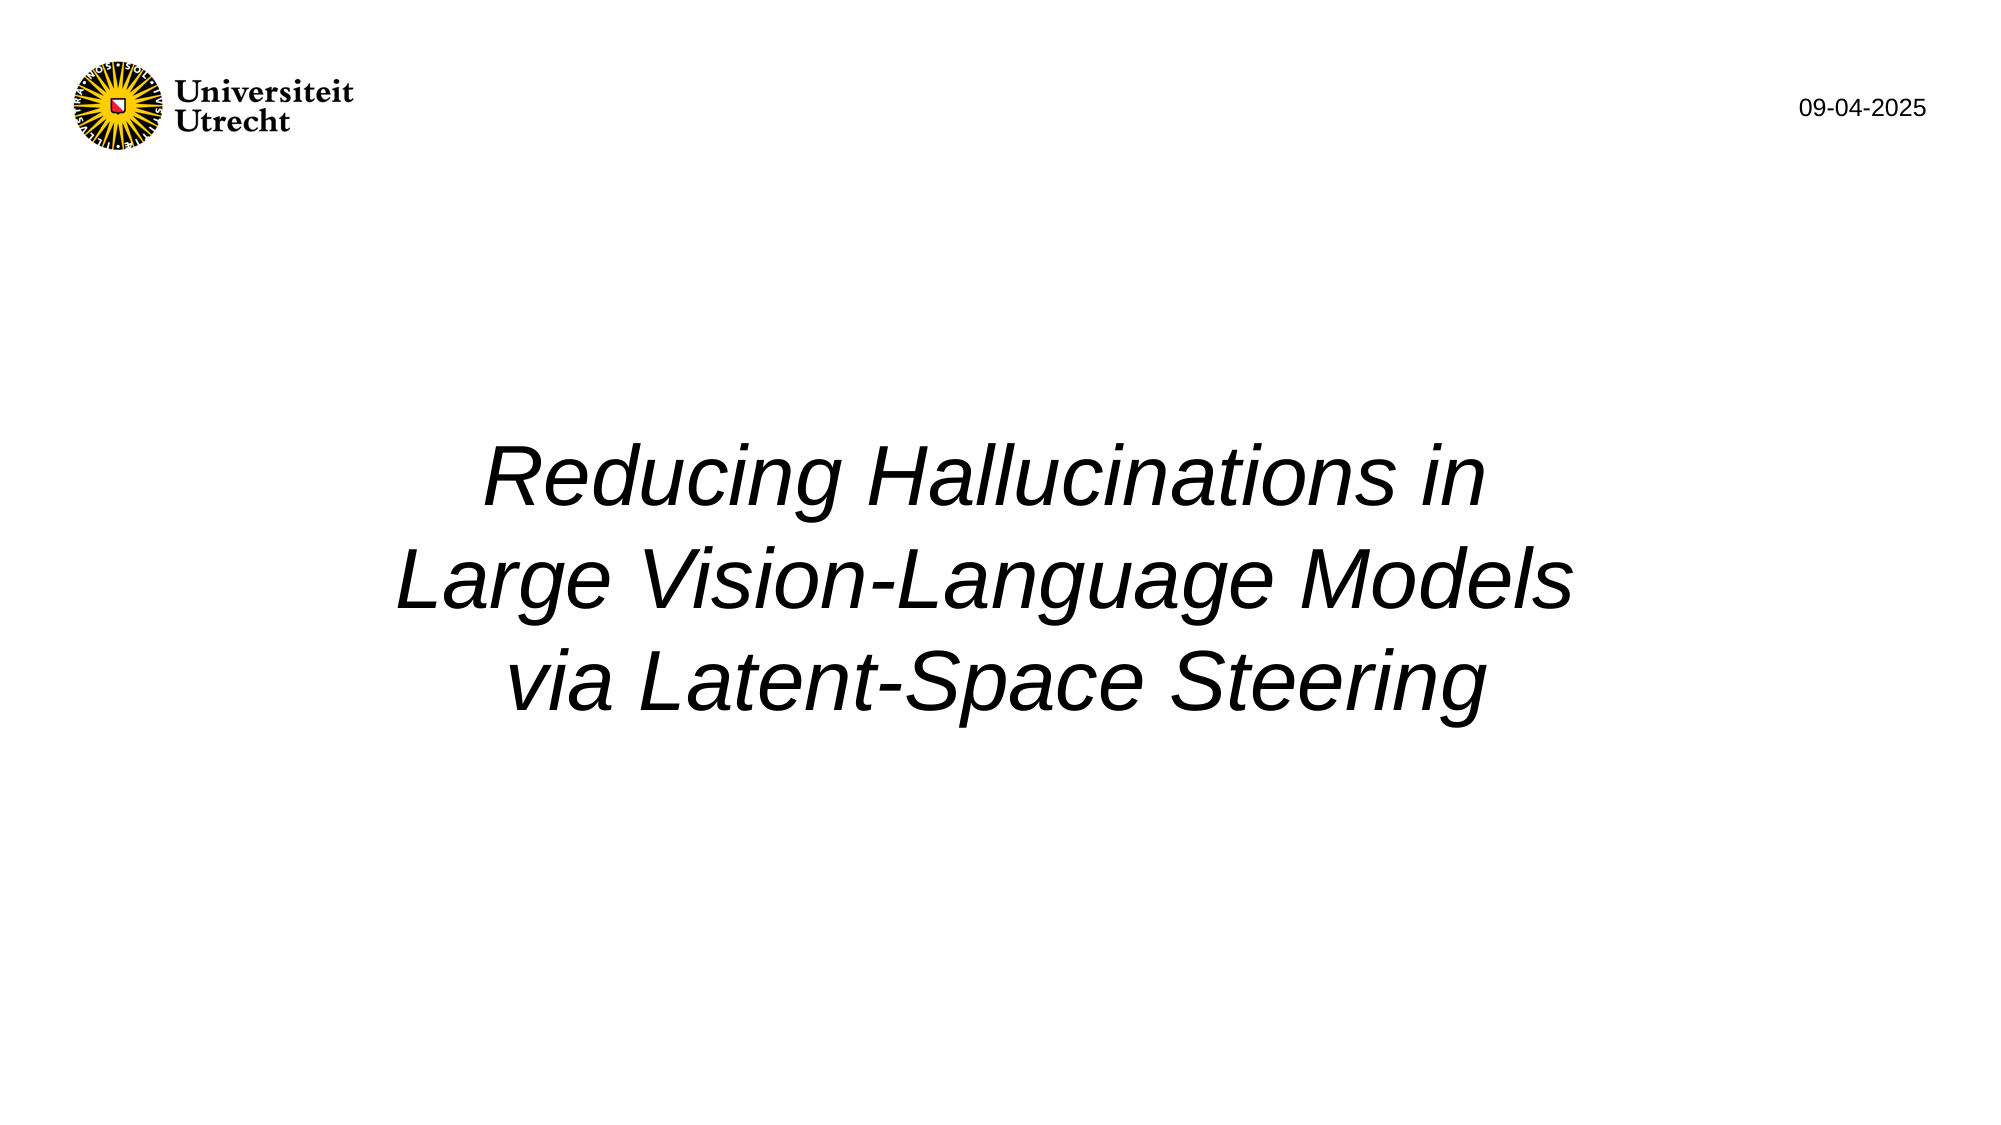

09-04-2025
# Reducing Hallucinations in Large Vision-Language Models via Latent-Space Steering